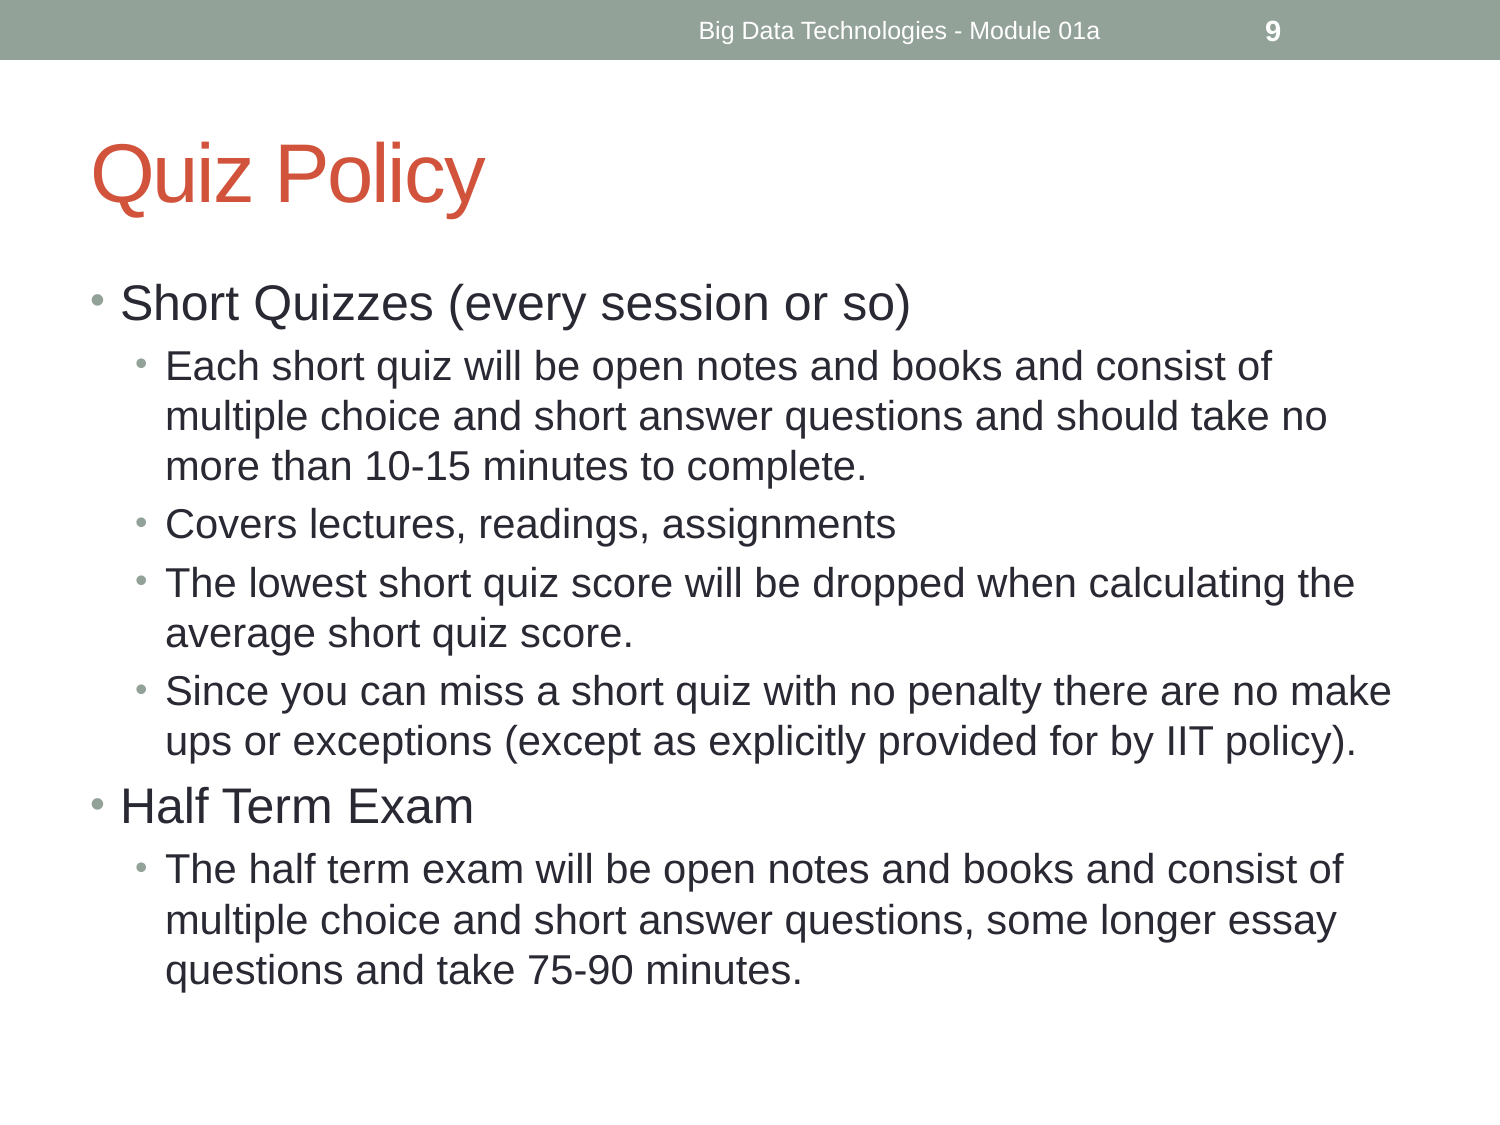

Big Data Technologies - Module 01a
9
# Quiz Policy
Short Quizzes (every session or so)
Each short quiz will be open notes and books and consist of multiple choice and short answer questions and should take no more than 10-15 minutes to complete.
Covers lectures, readings, assignments
The lowest short quiz score will be dropped when calculating the average short quiz score.
Since you can miss a short quiz with no penalty there are no make ups or exceptions (except as explicitly provided for by IIT policy).
Half Term Exam
The half term exam will be open notes and books and consist of multiple choice and short answer questions, some longer essay questions and take 75-90 minutes.